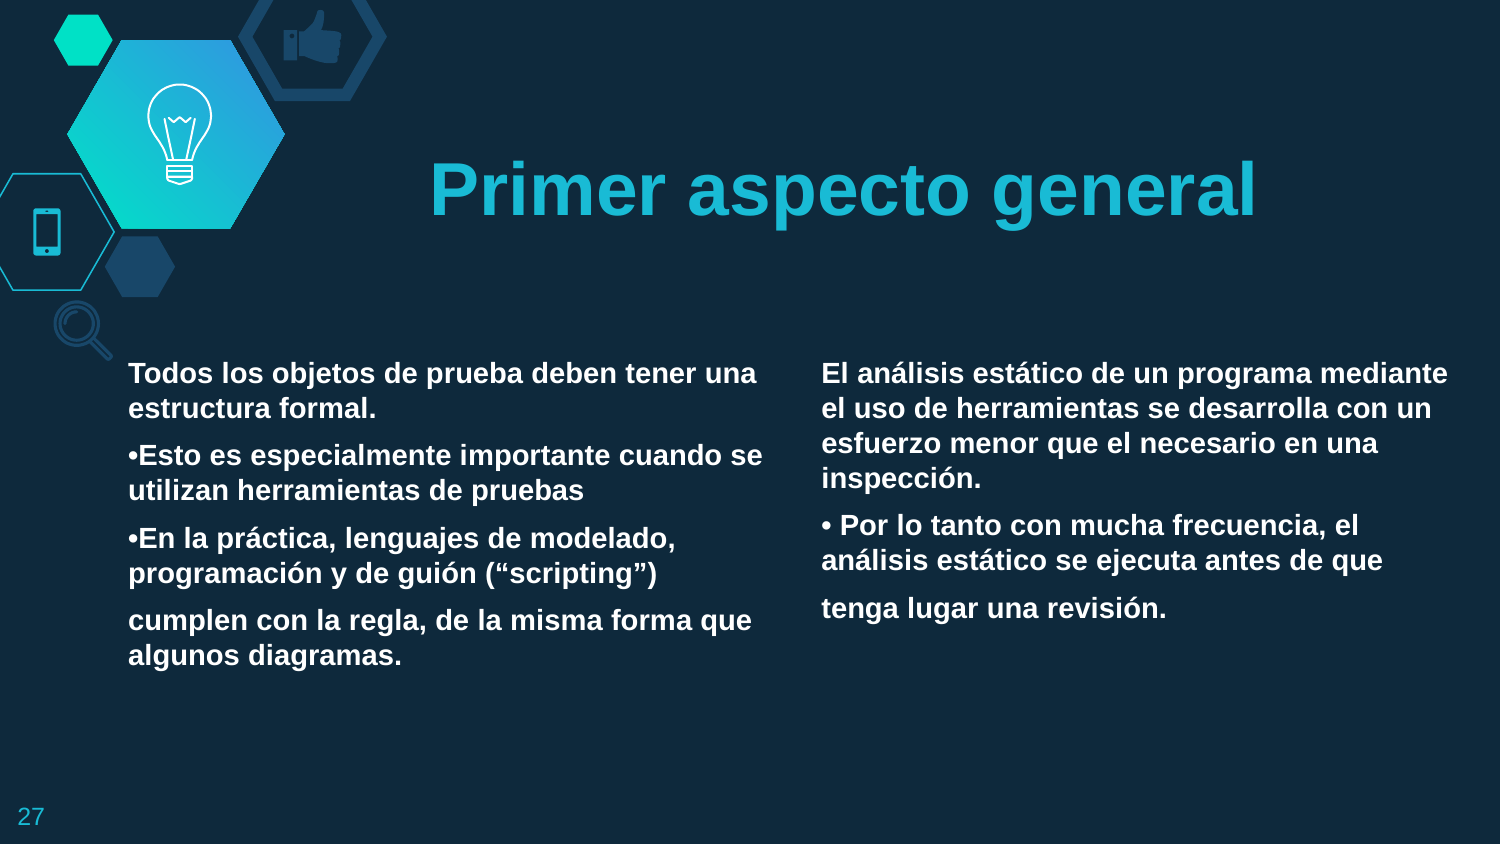

# Primer aspecto general
Todos los objetos de prueba deben tener una estructura formal.
•Esto es especialmente importante cuando se utilizan herramientas de pruebas
•En la práctica, lenguajes de modelado, programación y de guión (“scripting”)
cumplen con la regla, de la misma forma que algunos diagramas.
El análisis estático de un programa mediante el uso de herramientas se desarrolla con un esfuerzo menor que el necesario en una inspección.
• Por lo tanto con mucha frecuencia, el análisis estático se ejecuta antes de que
tenga lugar una revisión.
27